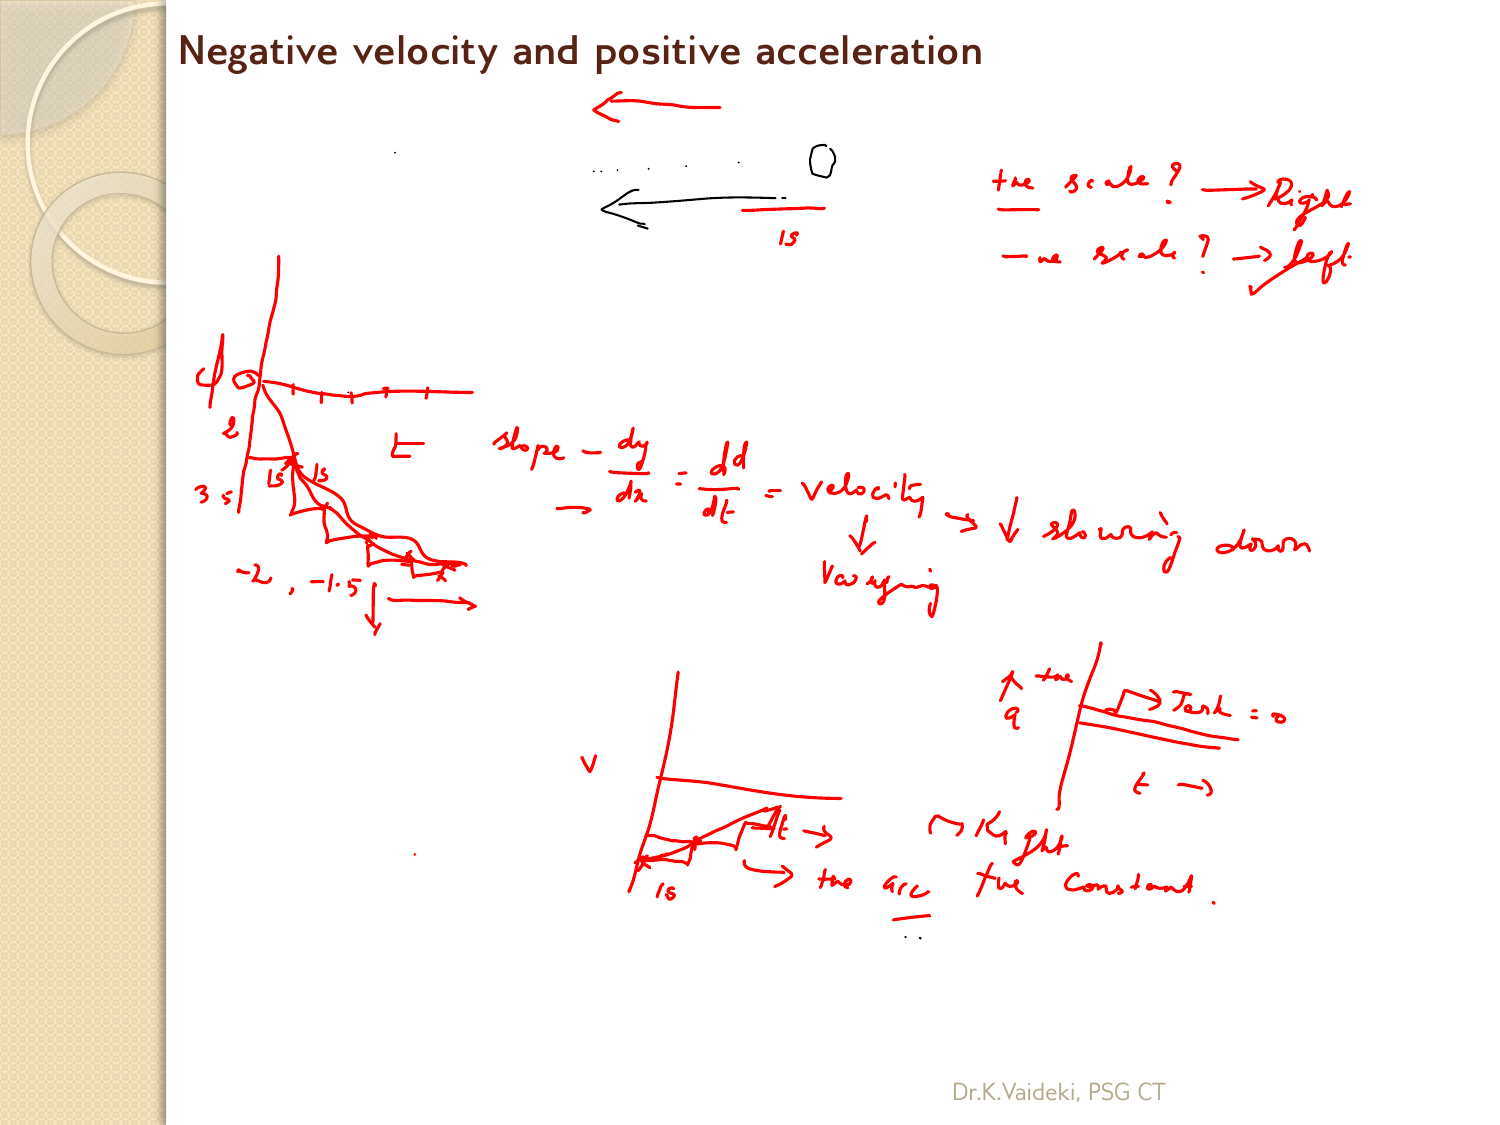

# Negative velocity and positive acceleration
Dr.K.Vaideki, PSG CT